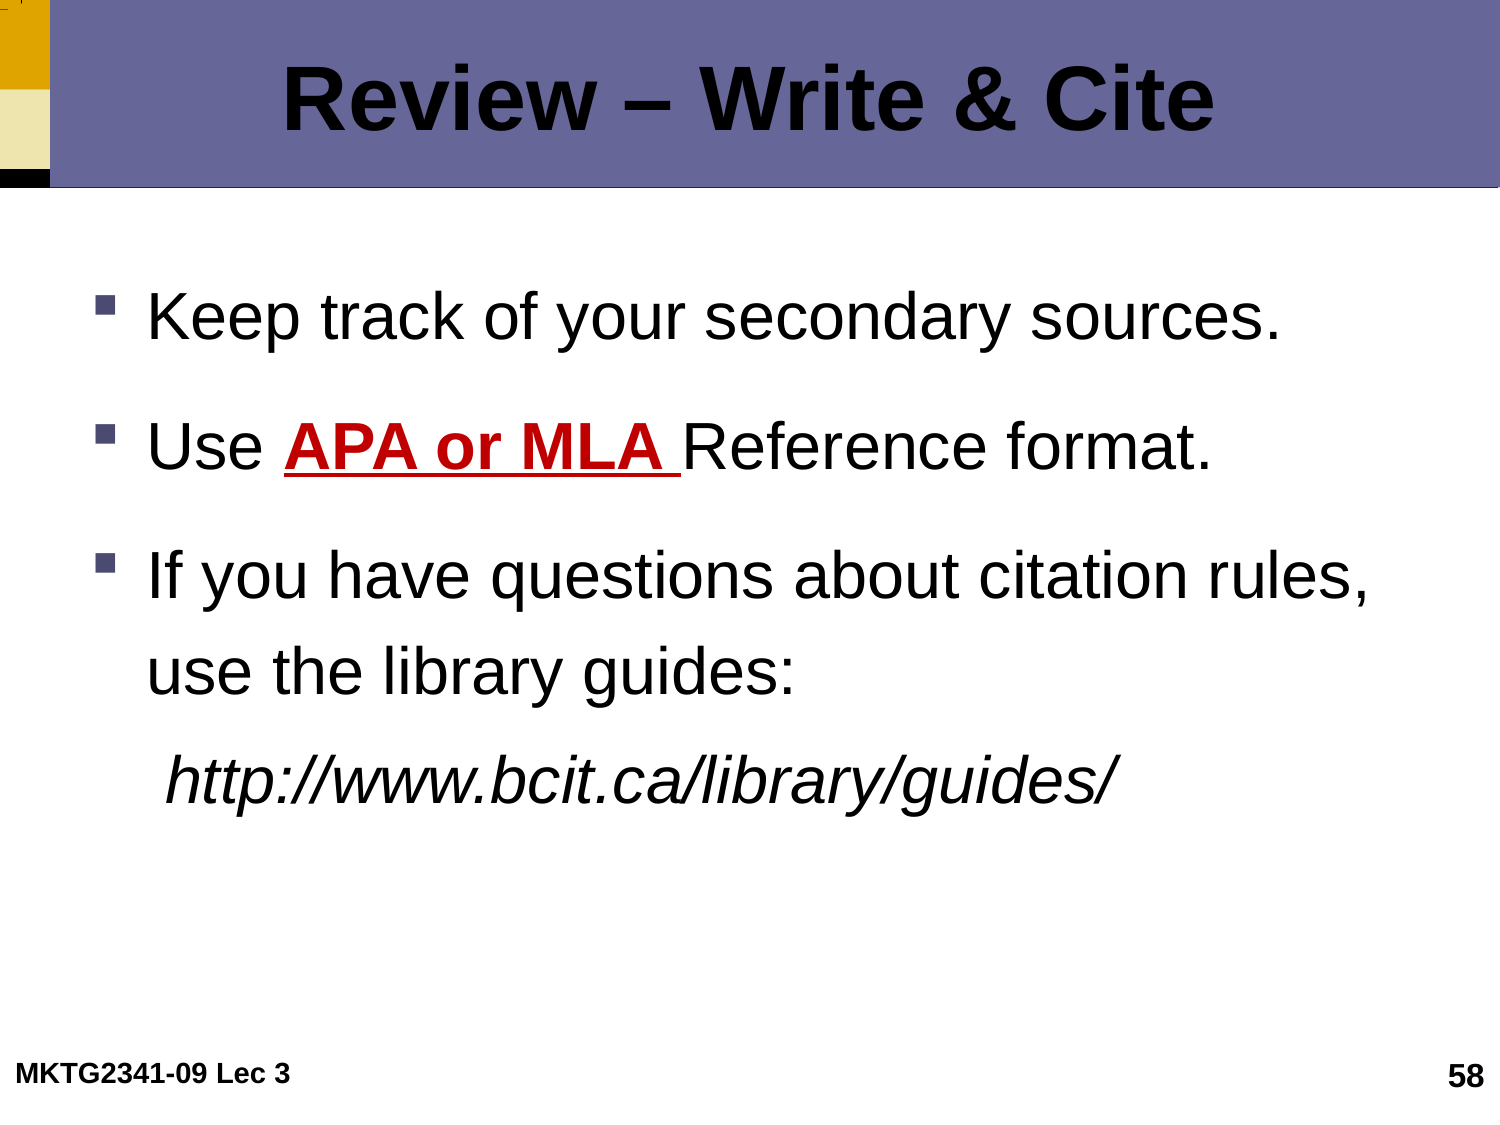

# Review – Write & Cite
Keep track of your secondary sources.
Use APA or MLA Reference format.
If you have questions about citation rules, use the library guides:
http://www.bcit.ca/library/guides/
MKTG2341-09 Lec 3
58